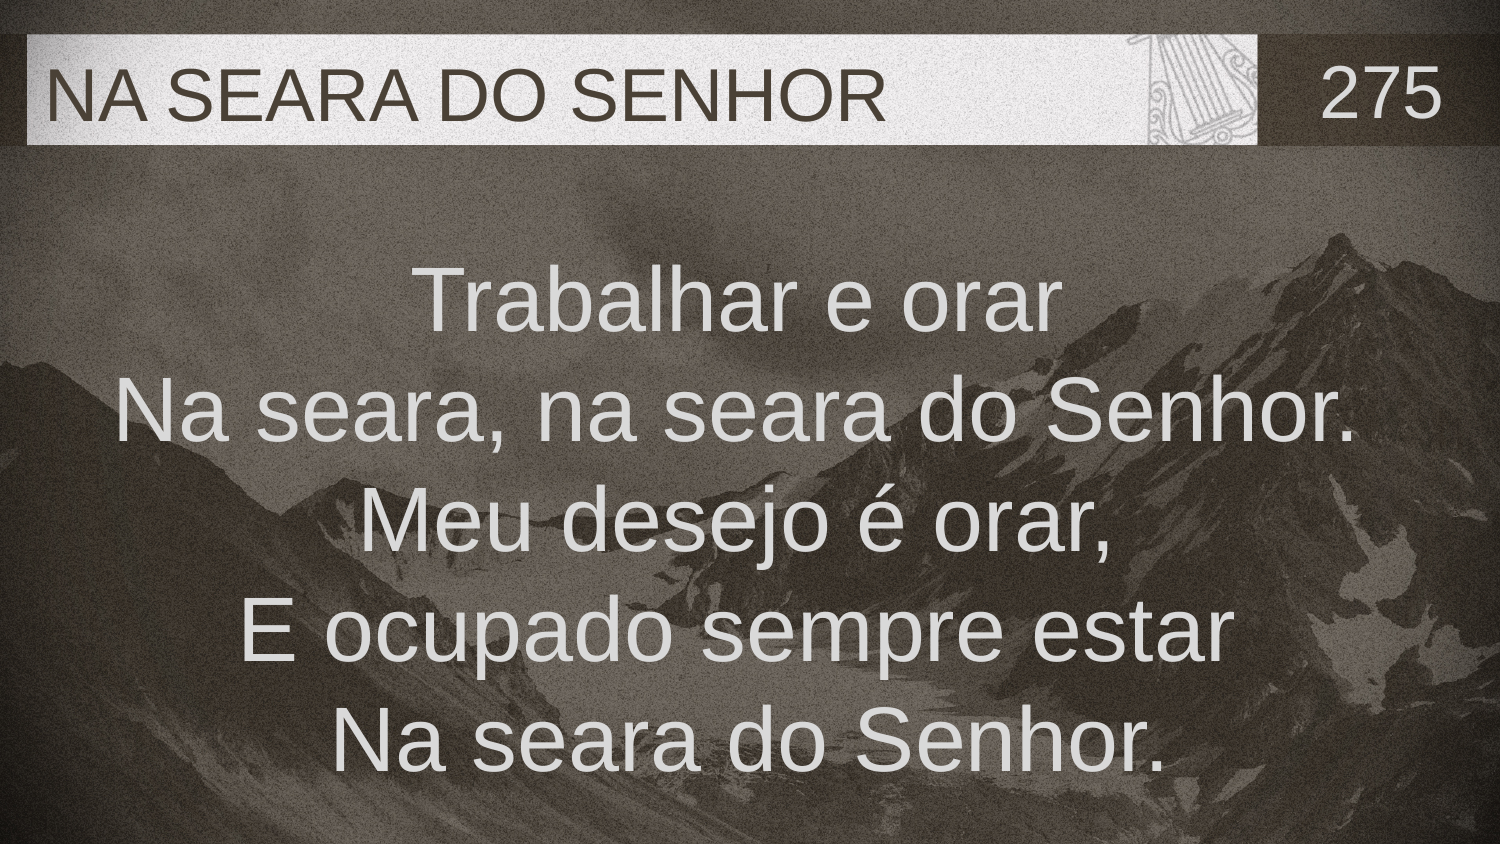

# NA SEARA DO SENHOR
275
Trabalhar e orar
Na seara, na seara do Senhor.
Meu desejo é orar,
E ocupado sempre estar
Na seara do Senhor.